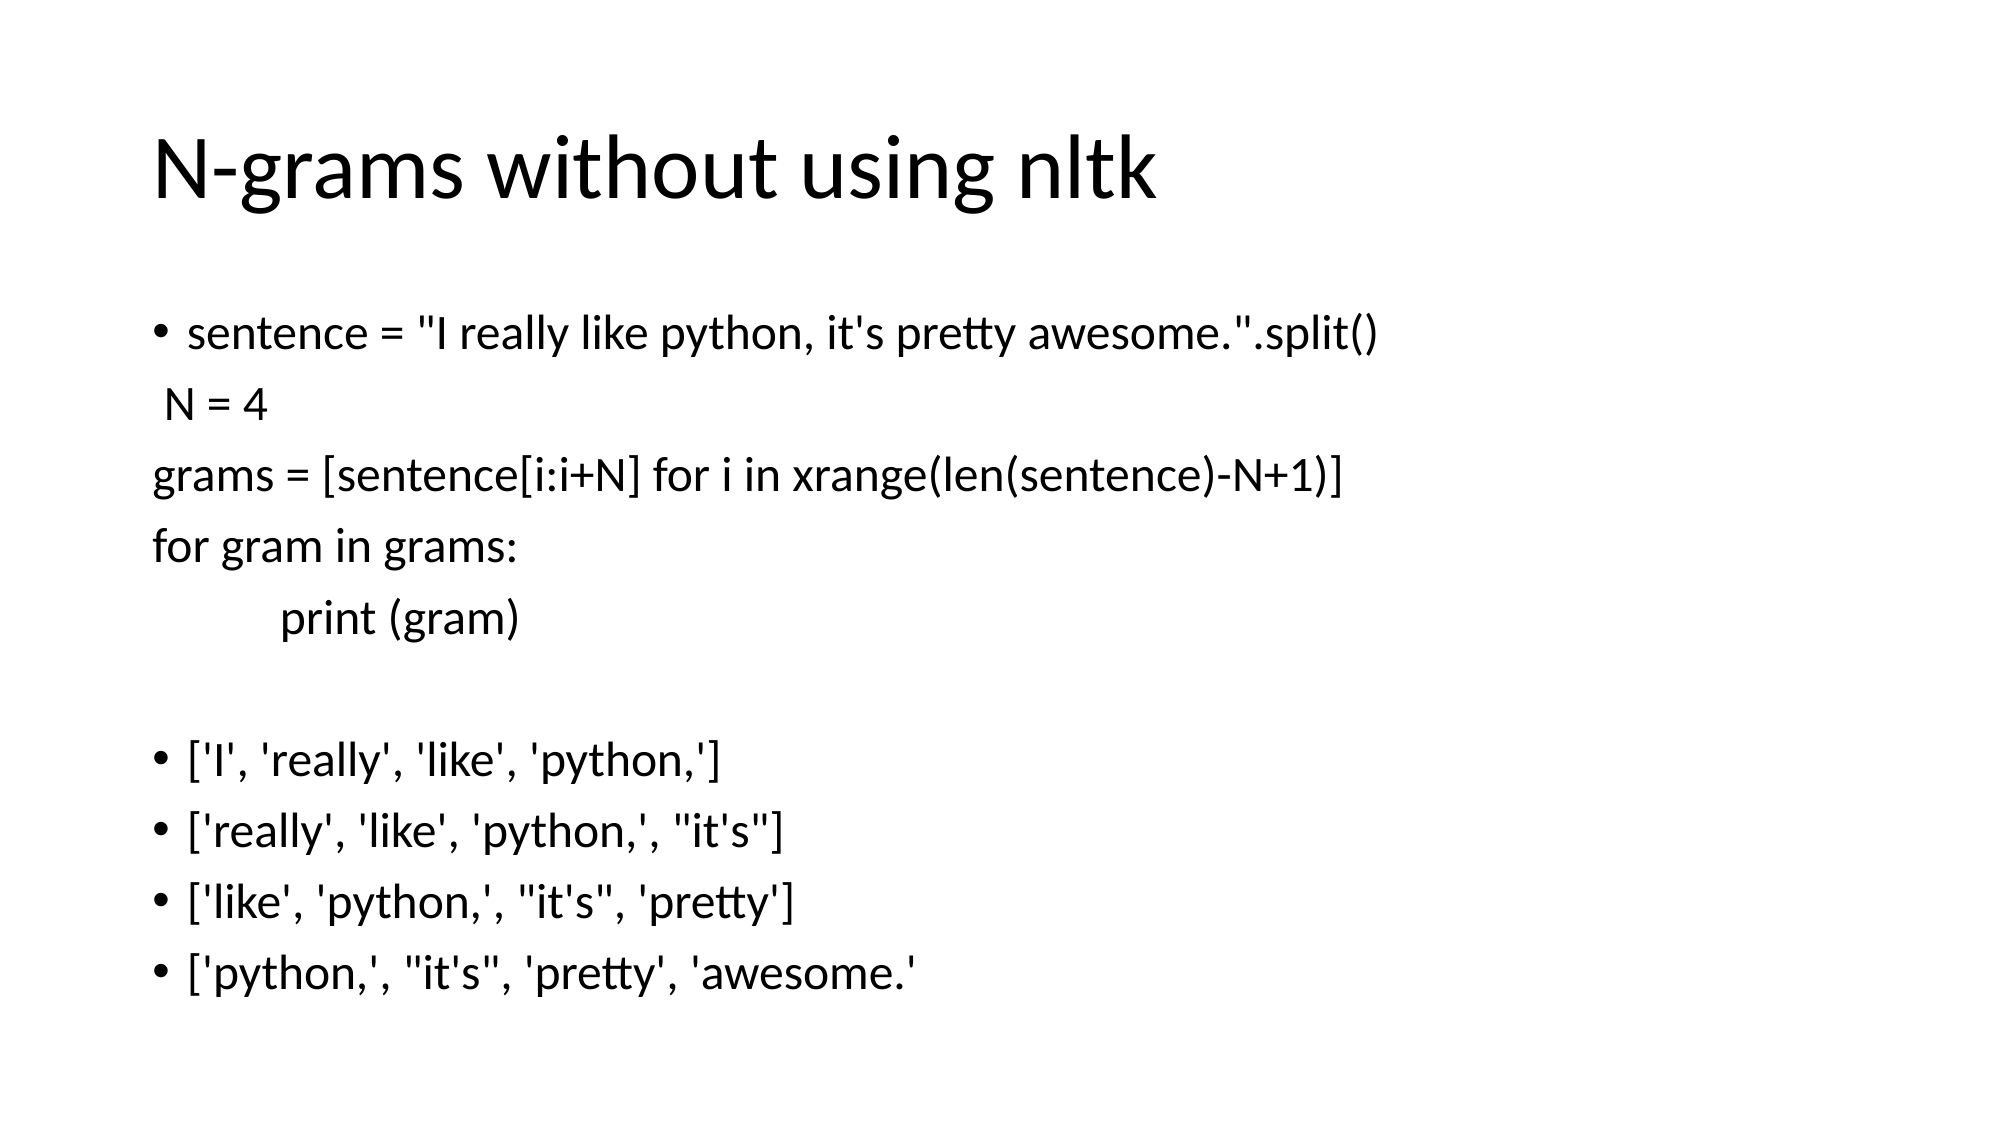

# N-grams without using nltk
sentence = "I really like python, it's pretty awesome.".split()
 N = 4
grams = [sentence[i:i+N] for i in xrange(len(sentence)-N+1)]
for gram in grams:
	print (gram)

['I', 'really', 'like', 'python,']
['really', 'like', 'python,', "it's"]
['like', 'python,', "it's", 'pretty']
['python,', "it's", 'pretty', 'awesome.'